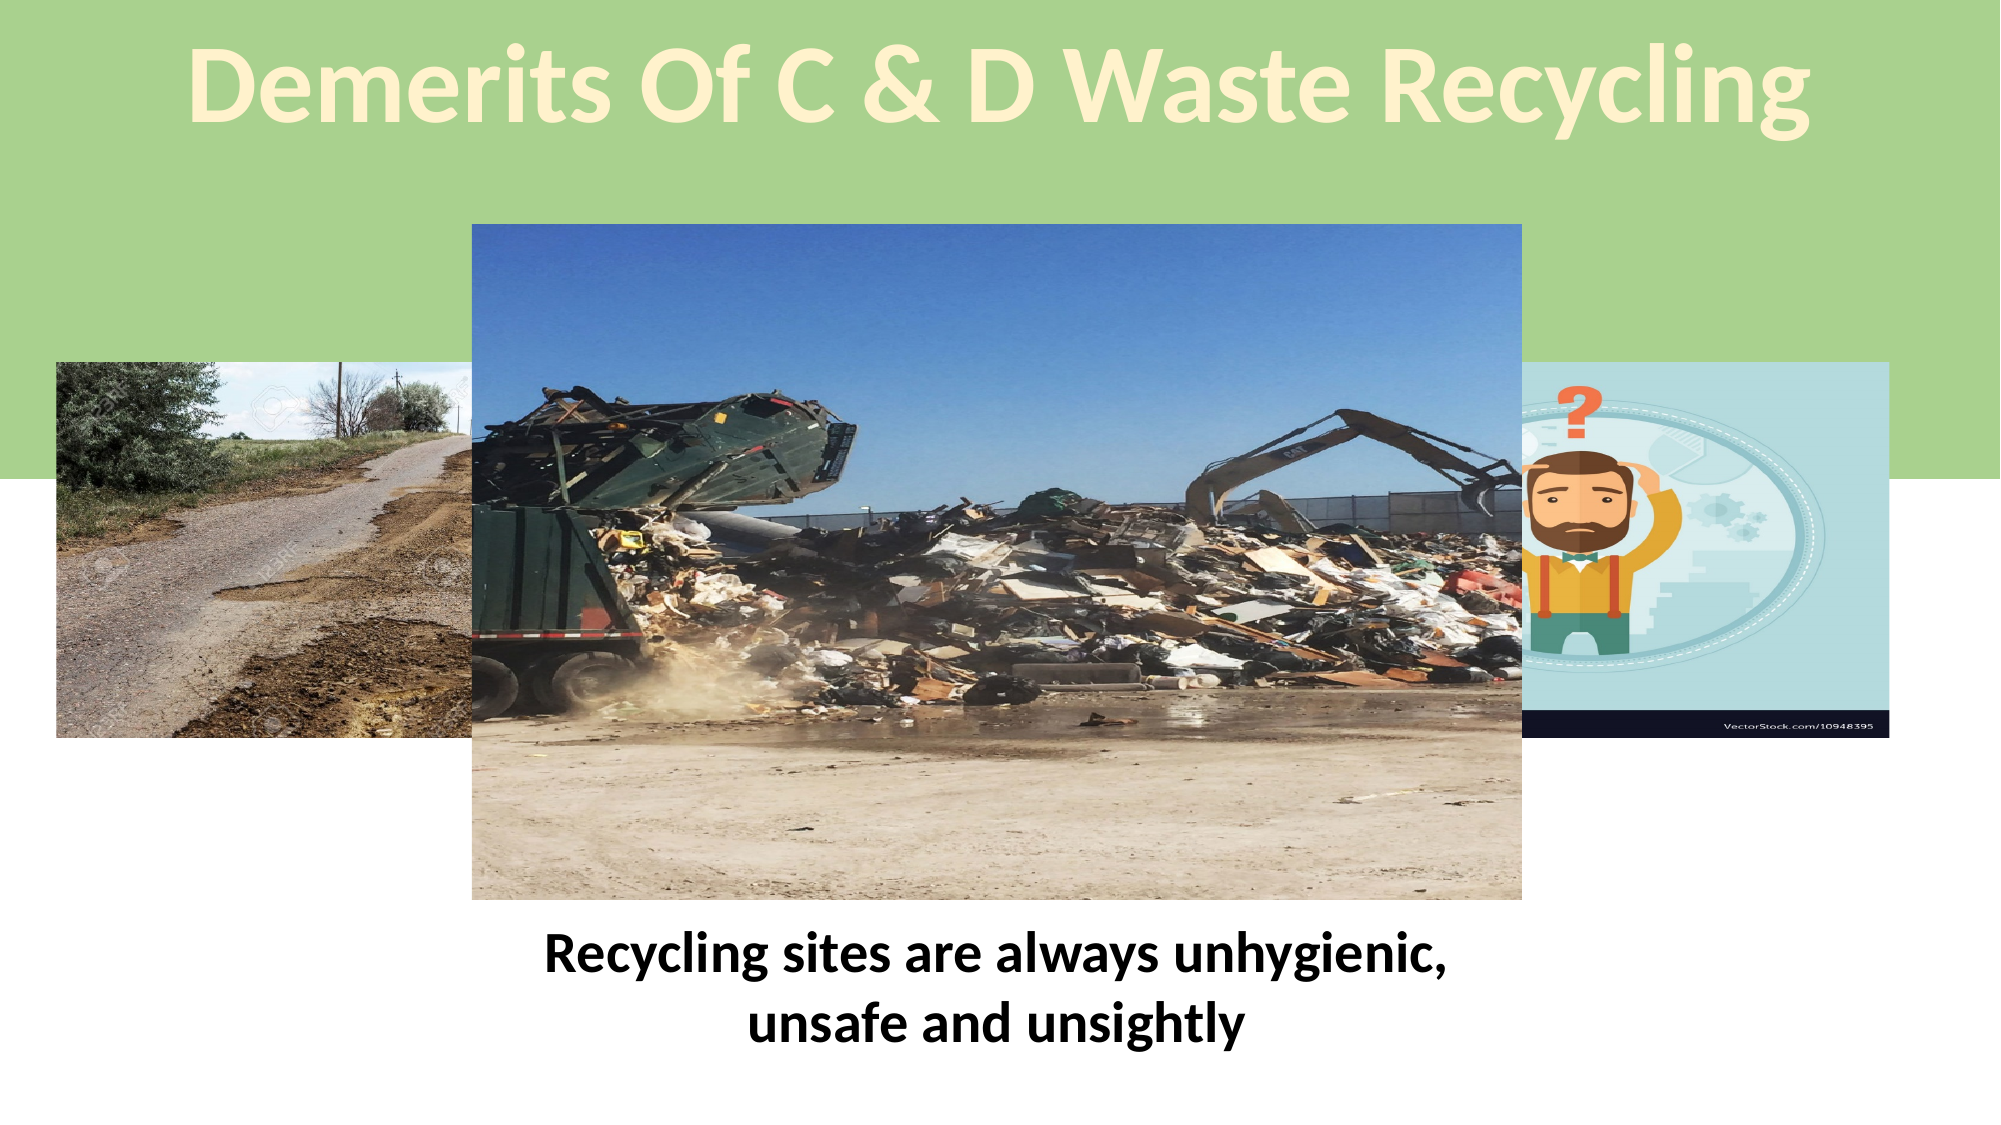

Demerits Of C & D Waste Recycling

Recycling sites are always unhygienic, unsafe and unsightly